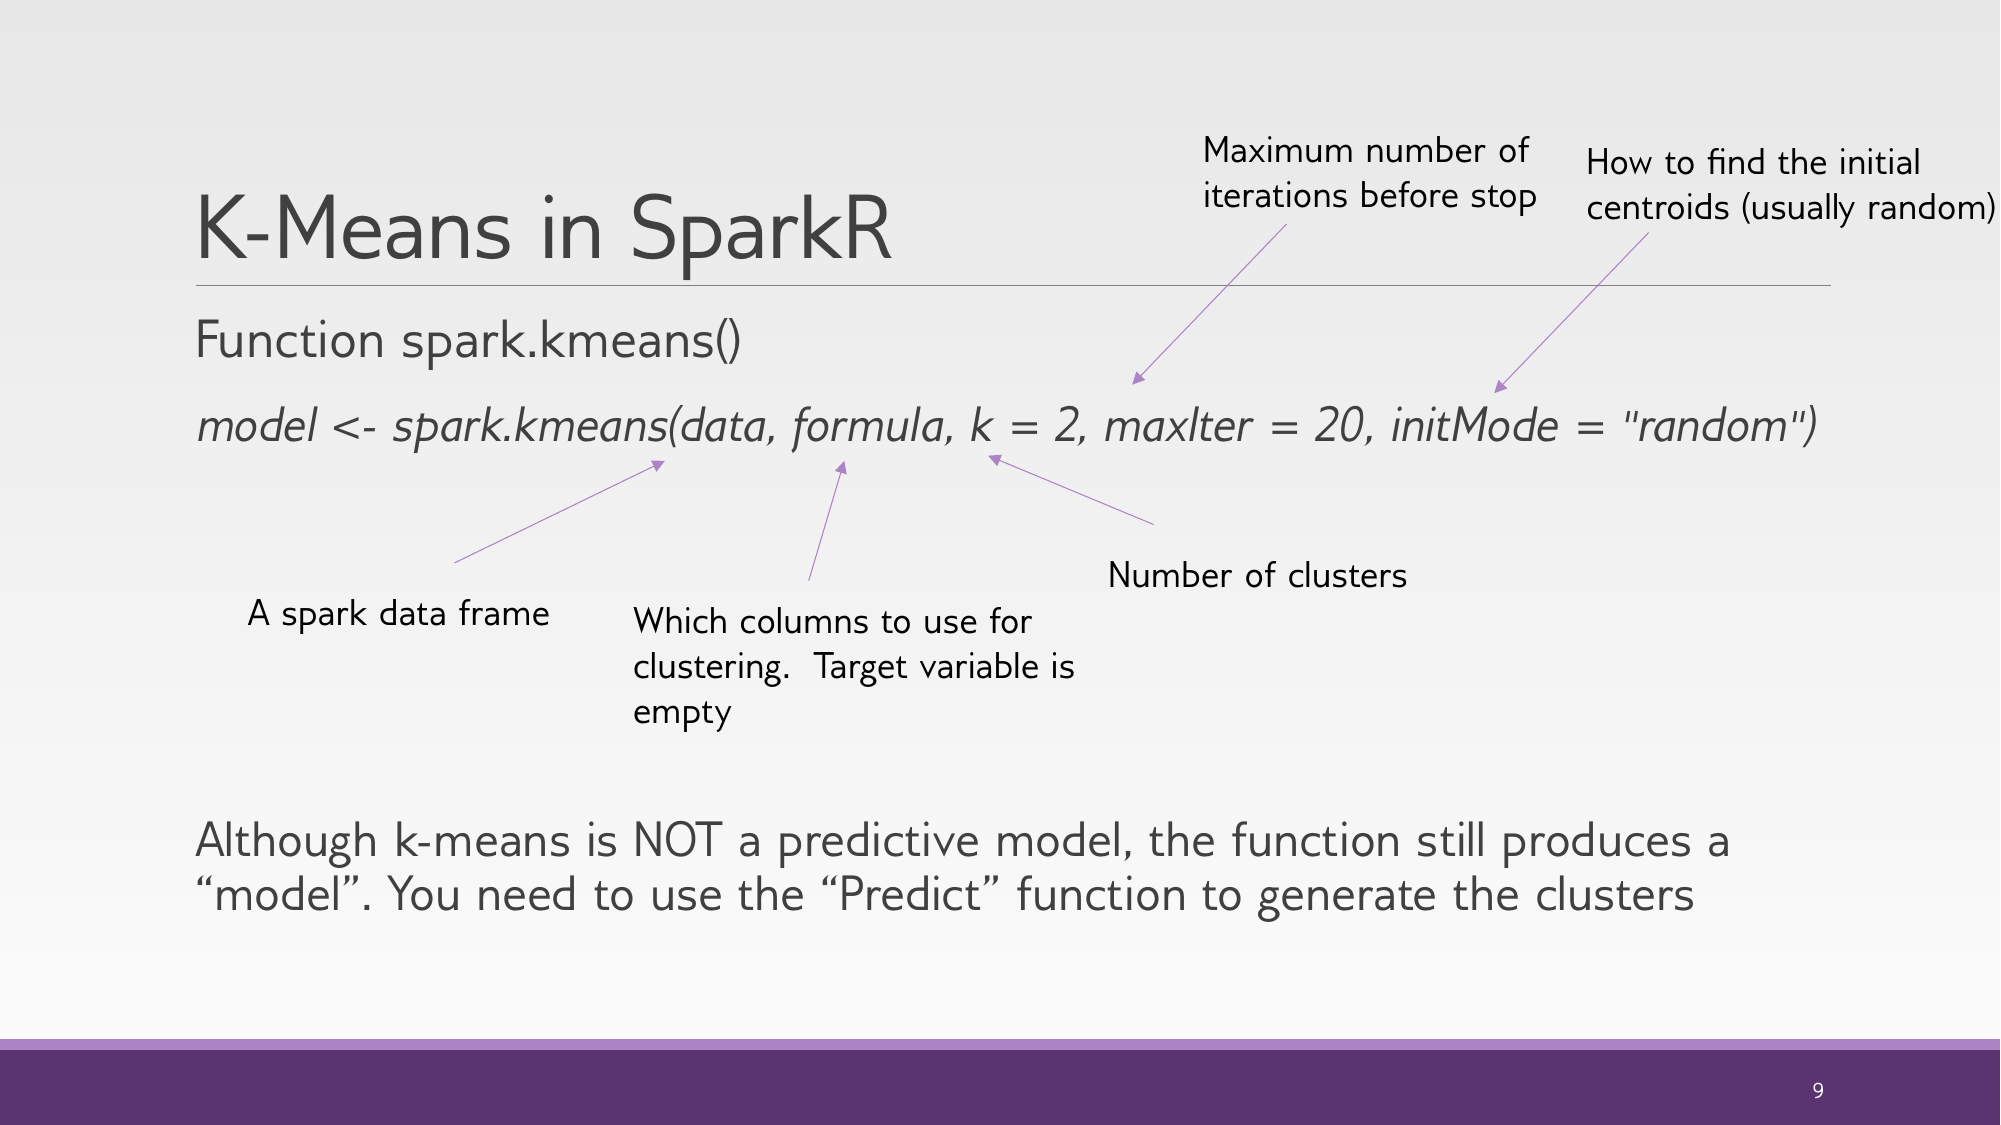

# K-Means in SparkR
Maximum number of iterations before stop
How to find the initial centroids (usually random)
Function spark.kmeans()
model <- spark.kmeans(data, formula, k = 2, maxIter = 20, initMode = "random")

Although k-means is NOT a predictive model, the function still produces a “model”. You need to use the “Predict” function to generate the clusters

Number of clusters
A spark data frame
Which columns to use for clustering.  Target variable is empty
9